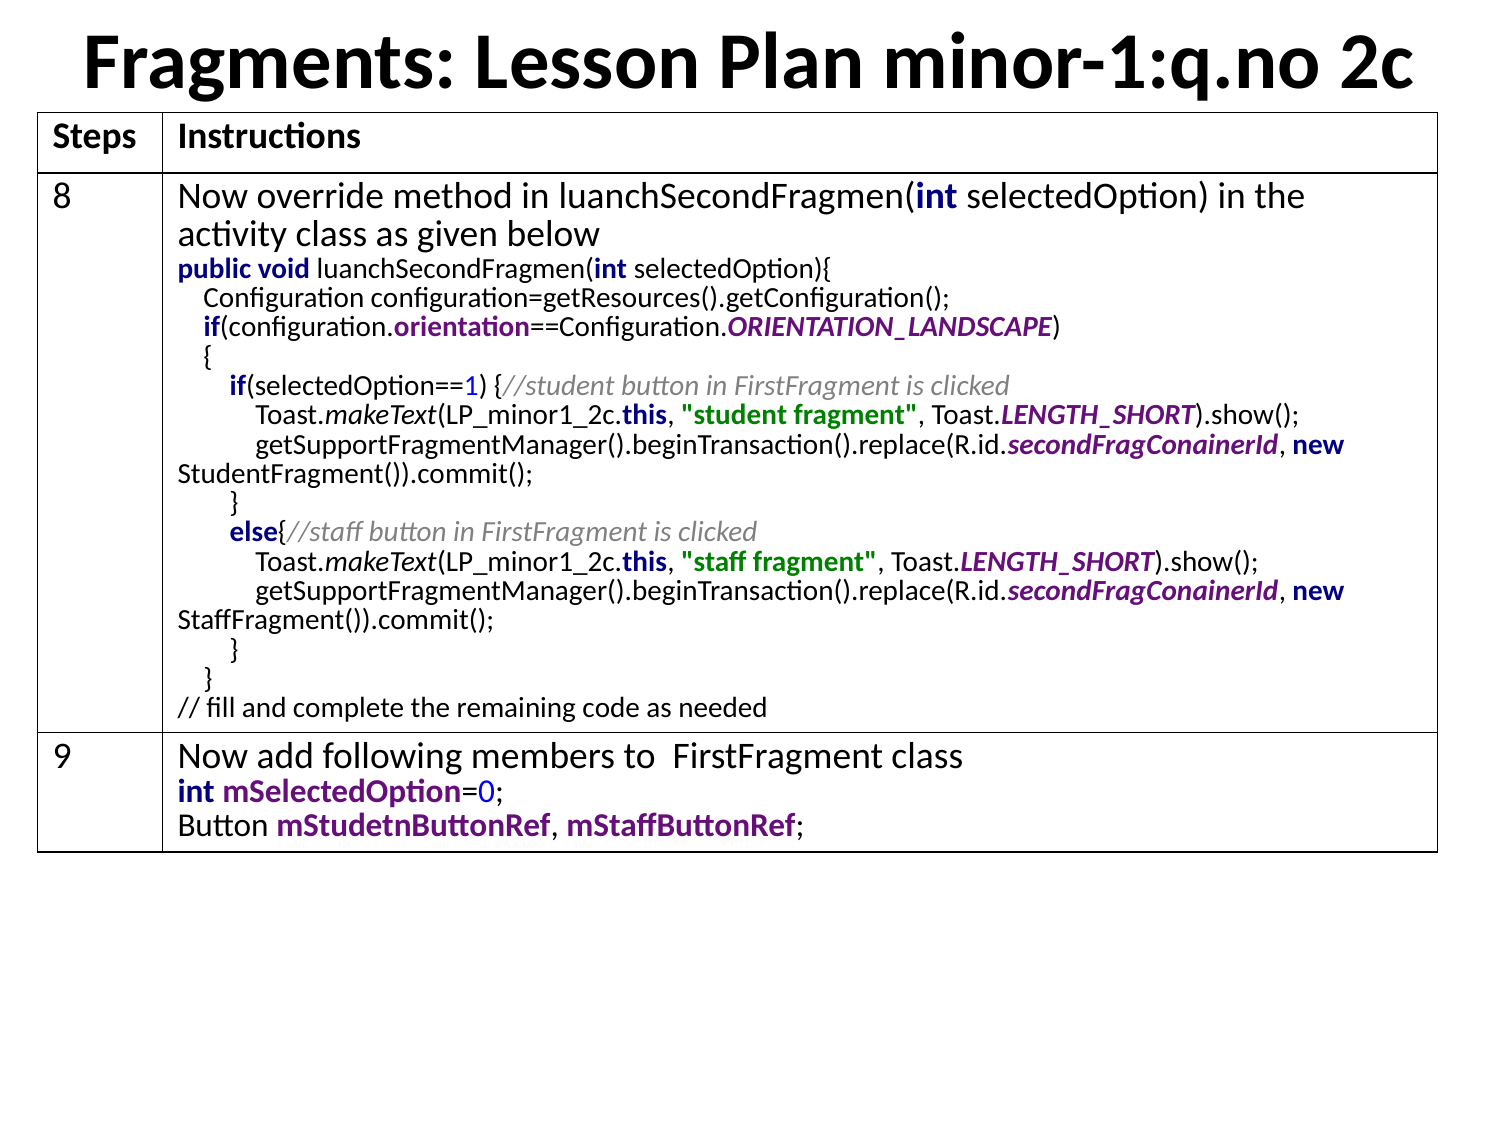

# Fragments: Lesson Plan minor-1:q.no 2c
| Steps | Instructions |
| --- | --- |
| 8 | Now override method in luanchSecondFragmen(int selectedOption) in the activity class as given below public void luanchSecondFragmen(int selectedOption){ Configuration configuration=getResources().getConfiguration(); if(configuration.orientation==Configuration.ORIENTATION\_LANDSCAPE) { if(selectedOption==1) {//student button in FirstFragment is clicked Toast.makeText(LP\_minor1\_2c.this, "student fragment", Toast.LENGTH\_SHORT).show(); getSupportFragmentManager().beginTransaction().replace(R.id.secondFragConainerId, new StudentFragment()).commit(); } else{//staff button in FirstFragment is clicked Toast.makeText(LP\_minor1\_2c.this, "staff fragment", Toast.LENGTH\_SHORT).show(); getSupportFragmentManager().beginTransaction().replace(R.id.secondFragConainerId, new StaffFragment()).commit(); } } // fill and complete the remaining code as needed |
| 9 | Now add following members to FirstFragment class int mSelectedOption=0; Button mStudetnButtonRef, mStaffButtonRef; |